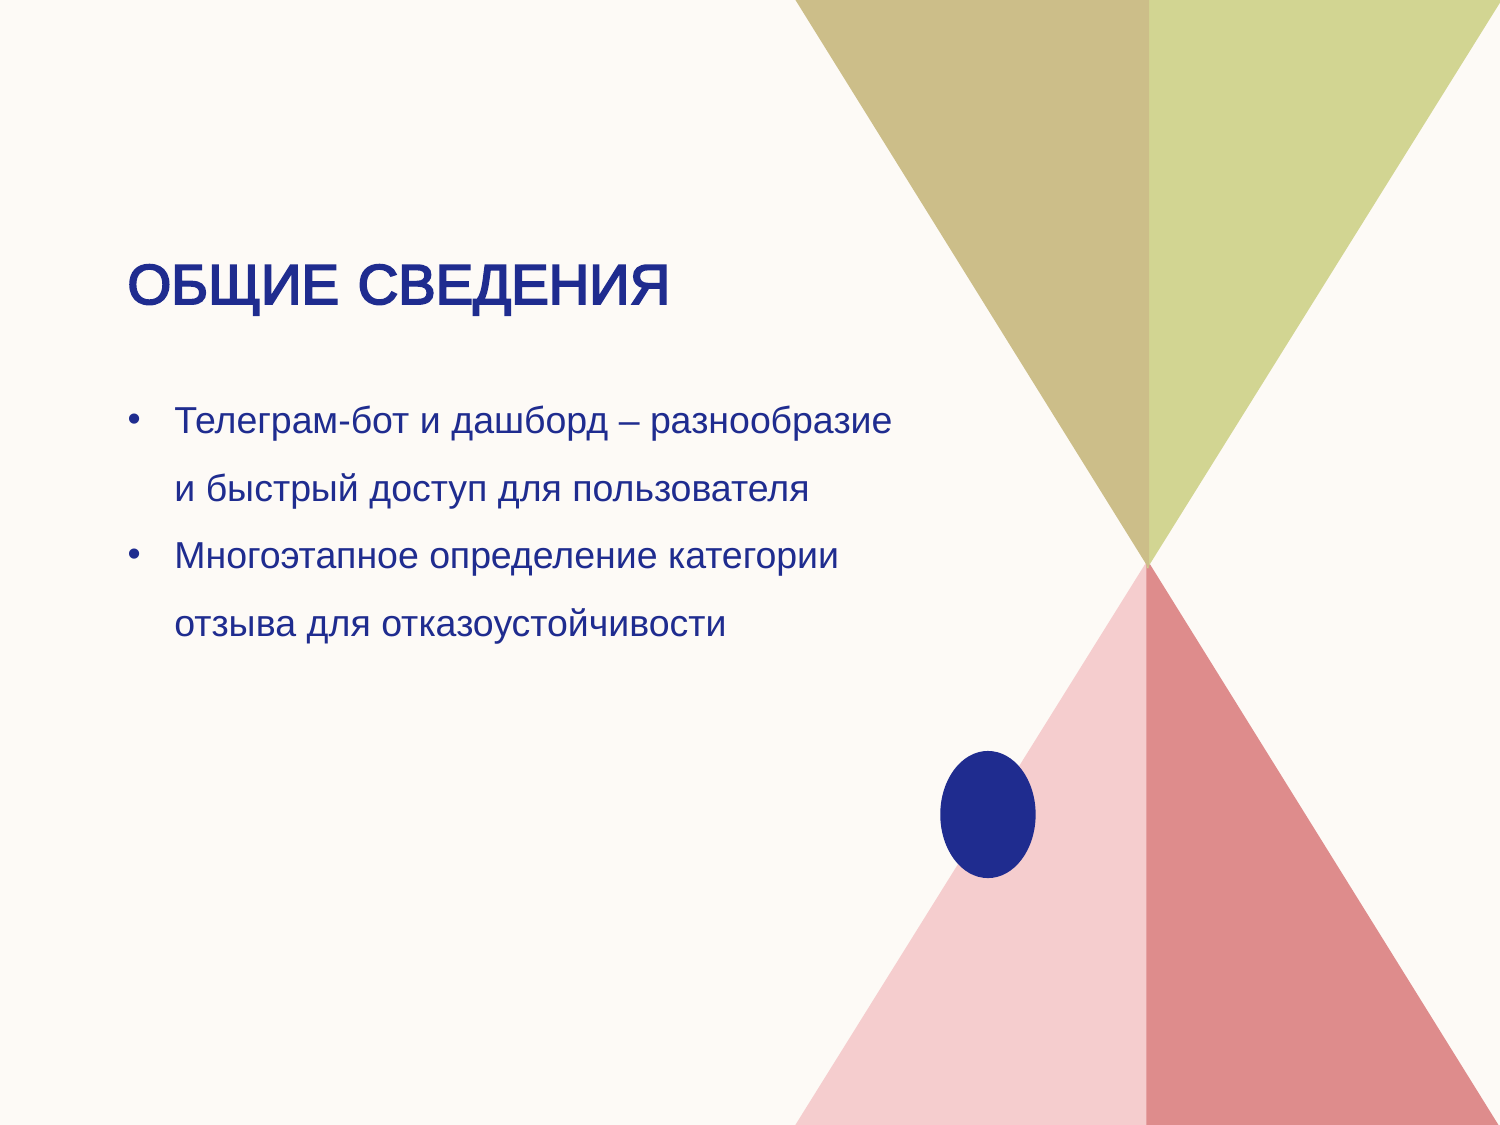

# Общие сведения
Телеграм-бот и дашборд – разнообразие и быстрый доступ для пользователя
Многоэтапное определение категории отзыва для отказоустойчивости